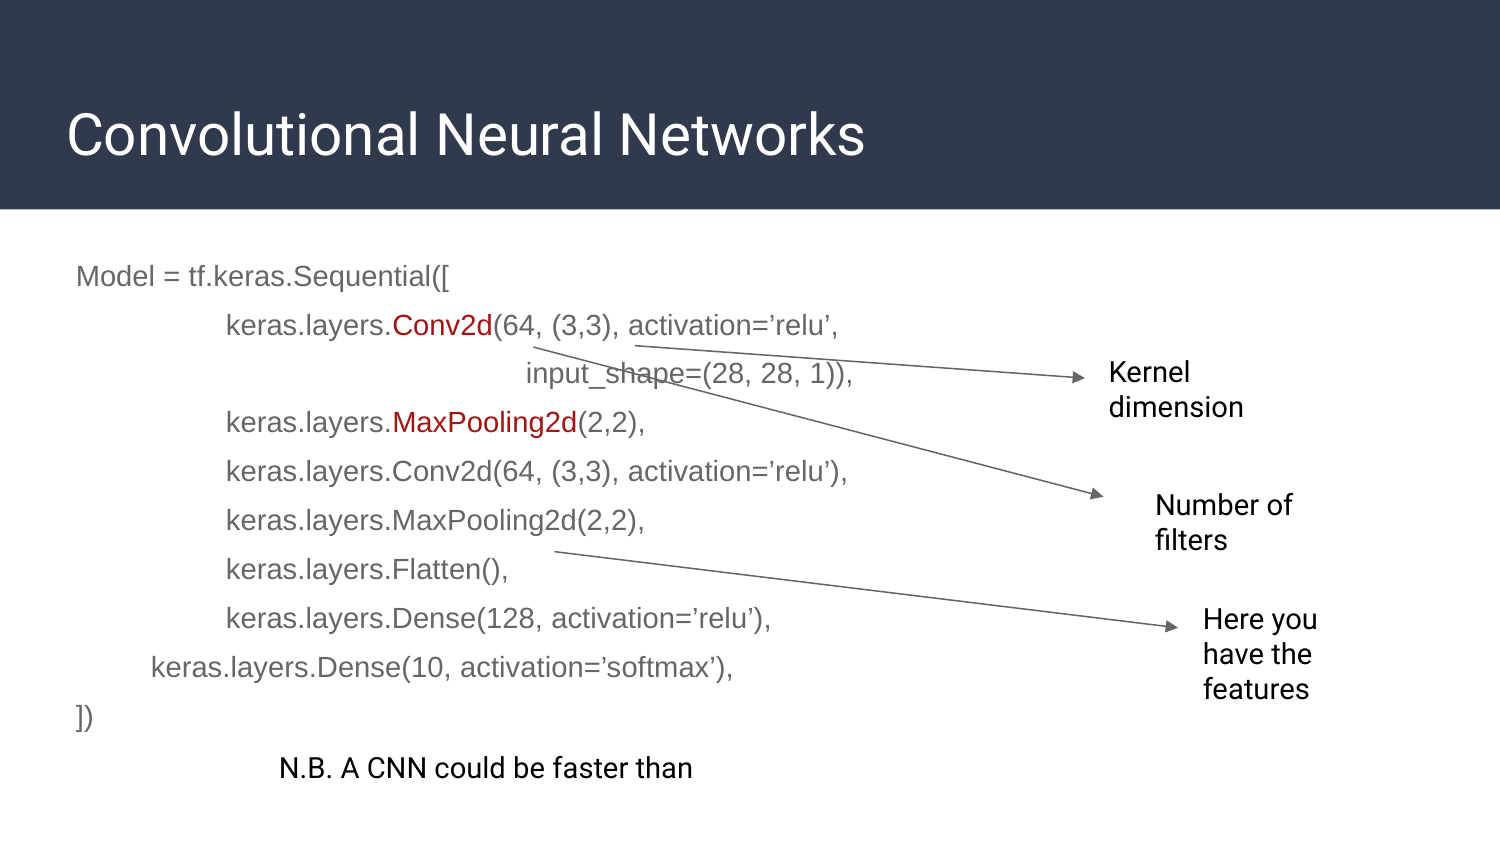

# Convolutional Neural Networks
Model = tf.keras.Sequential([
	keras.layers.Conv2d(64, (3,3), activation=’relu’,
input_shape=(28, 28, 1)),
	keras.layers.MaxPooling2d(2,2),
	keras.layers.Conv2d(64, (3,3), activation=’relu’),
	keras.layers.MaxPooling2d(2,2),
	keras.layers.Flatten(),
	keras.layers.Dense(128, activation=’relu’),
keras.layers.Dense(10, activation=’softmax’),
])
Kernel dimension
Number of filters
Here you have the features
N.B. A CNN could be faster than